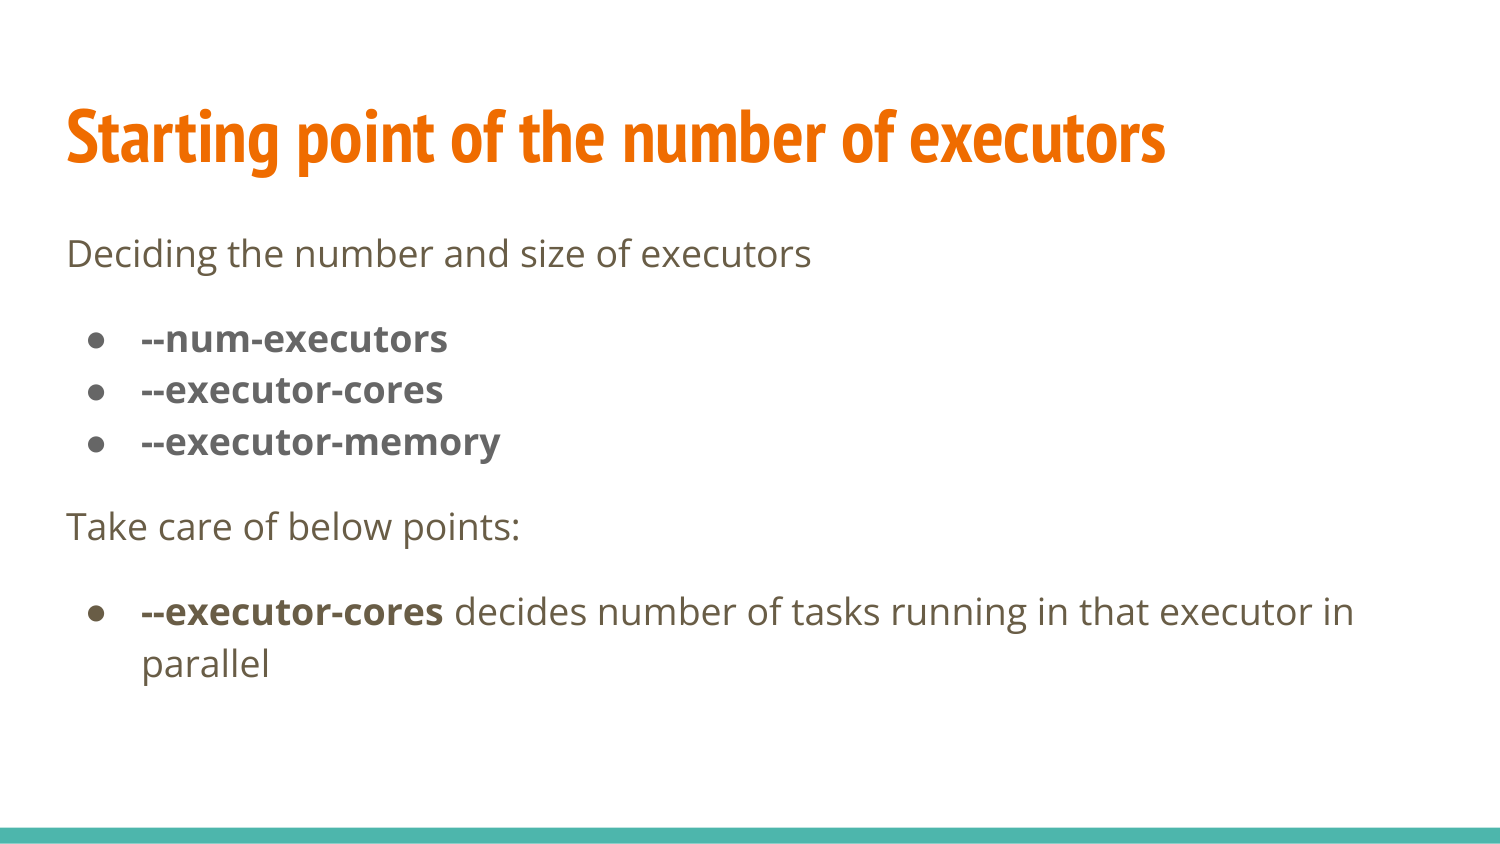

# Starting point of the number of executors
Deciding the number and size of executors
--num-executors
--executor-cores
--executor-memory
Take care of below points:
--executor-cores decides number of tasks running in that executor in parallel